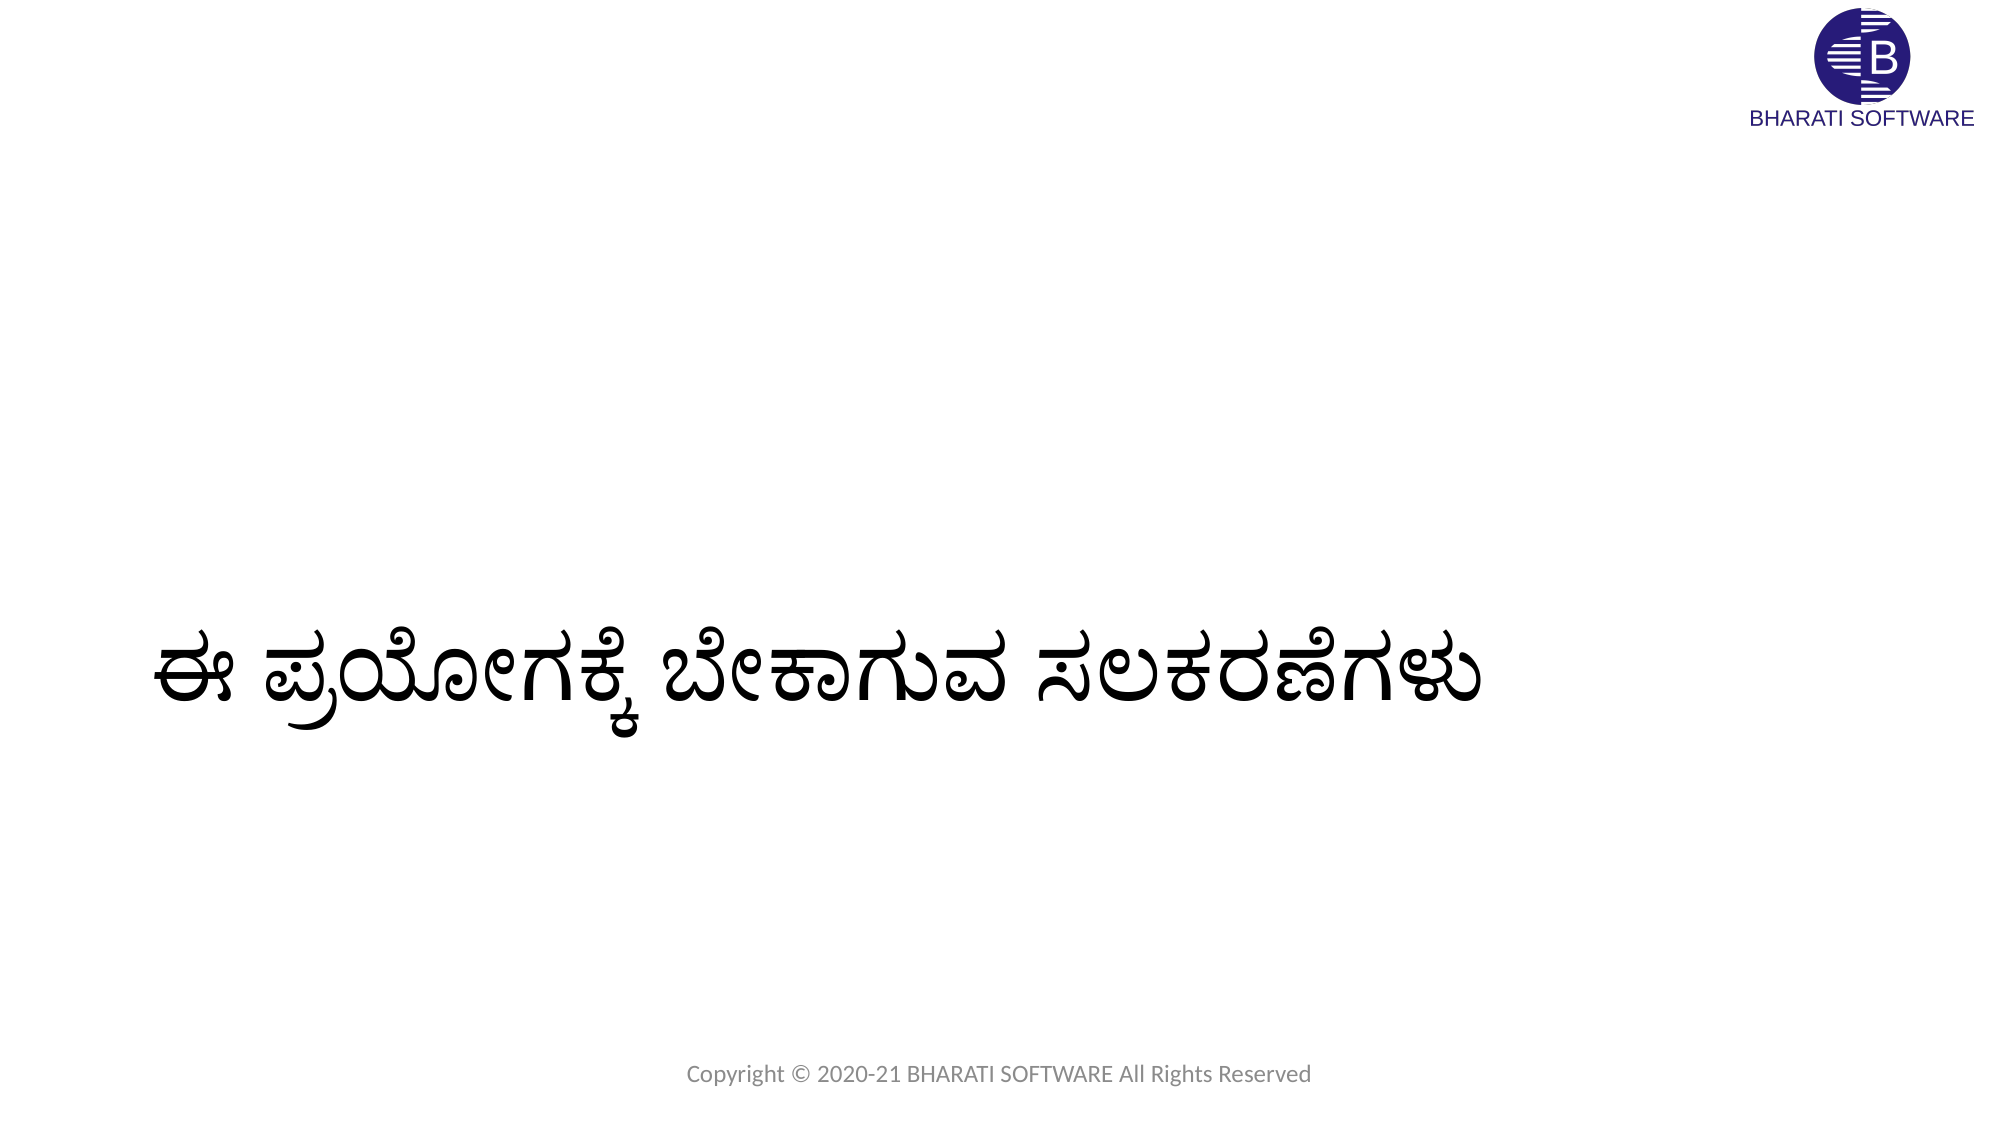

# ಈ ಪ್ರಯೋಗಕ್ಕೆ ಬೇಕಾಗುವ ಸಲಕರಣೆಗಳು
Copyright © 2020-21 BHARATI SOFTWARE All Rights Reserved